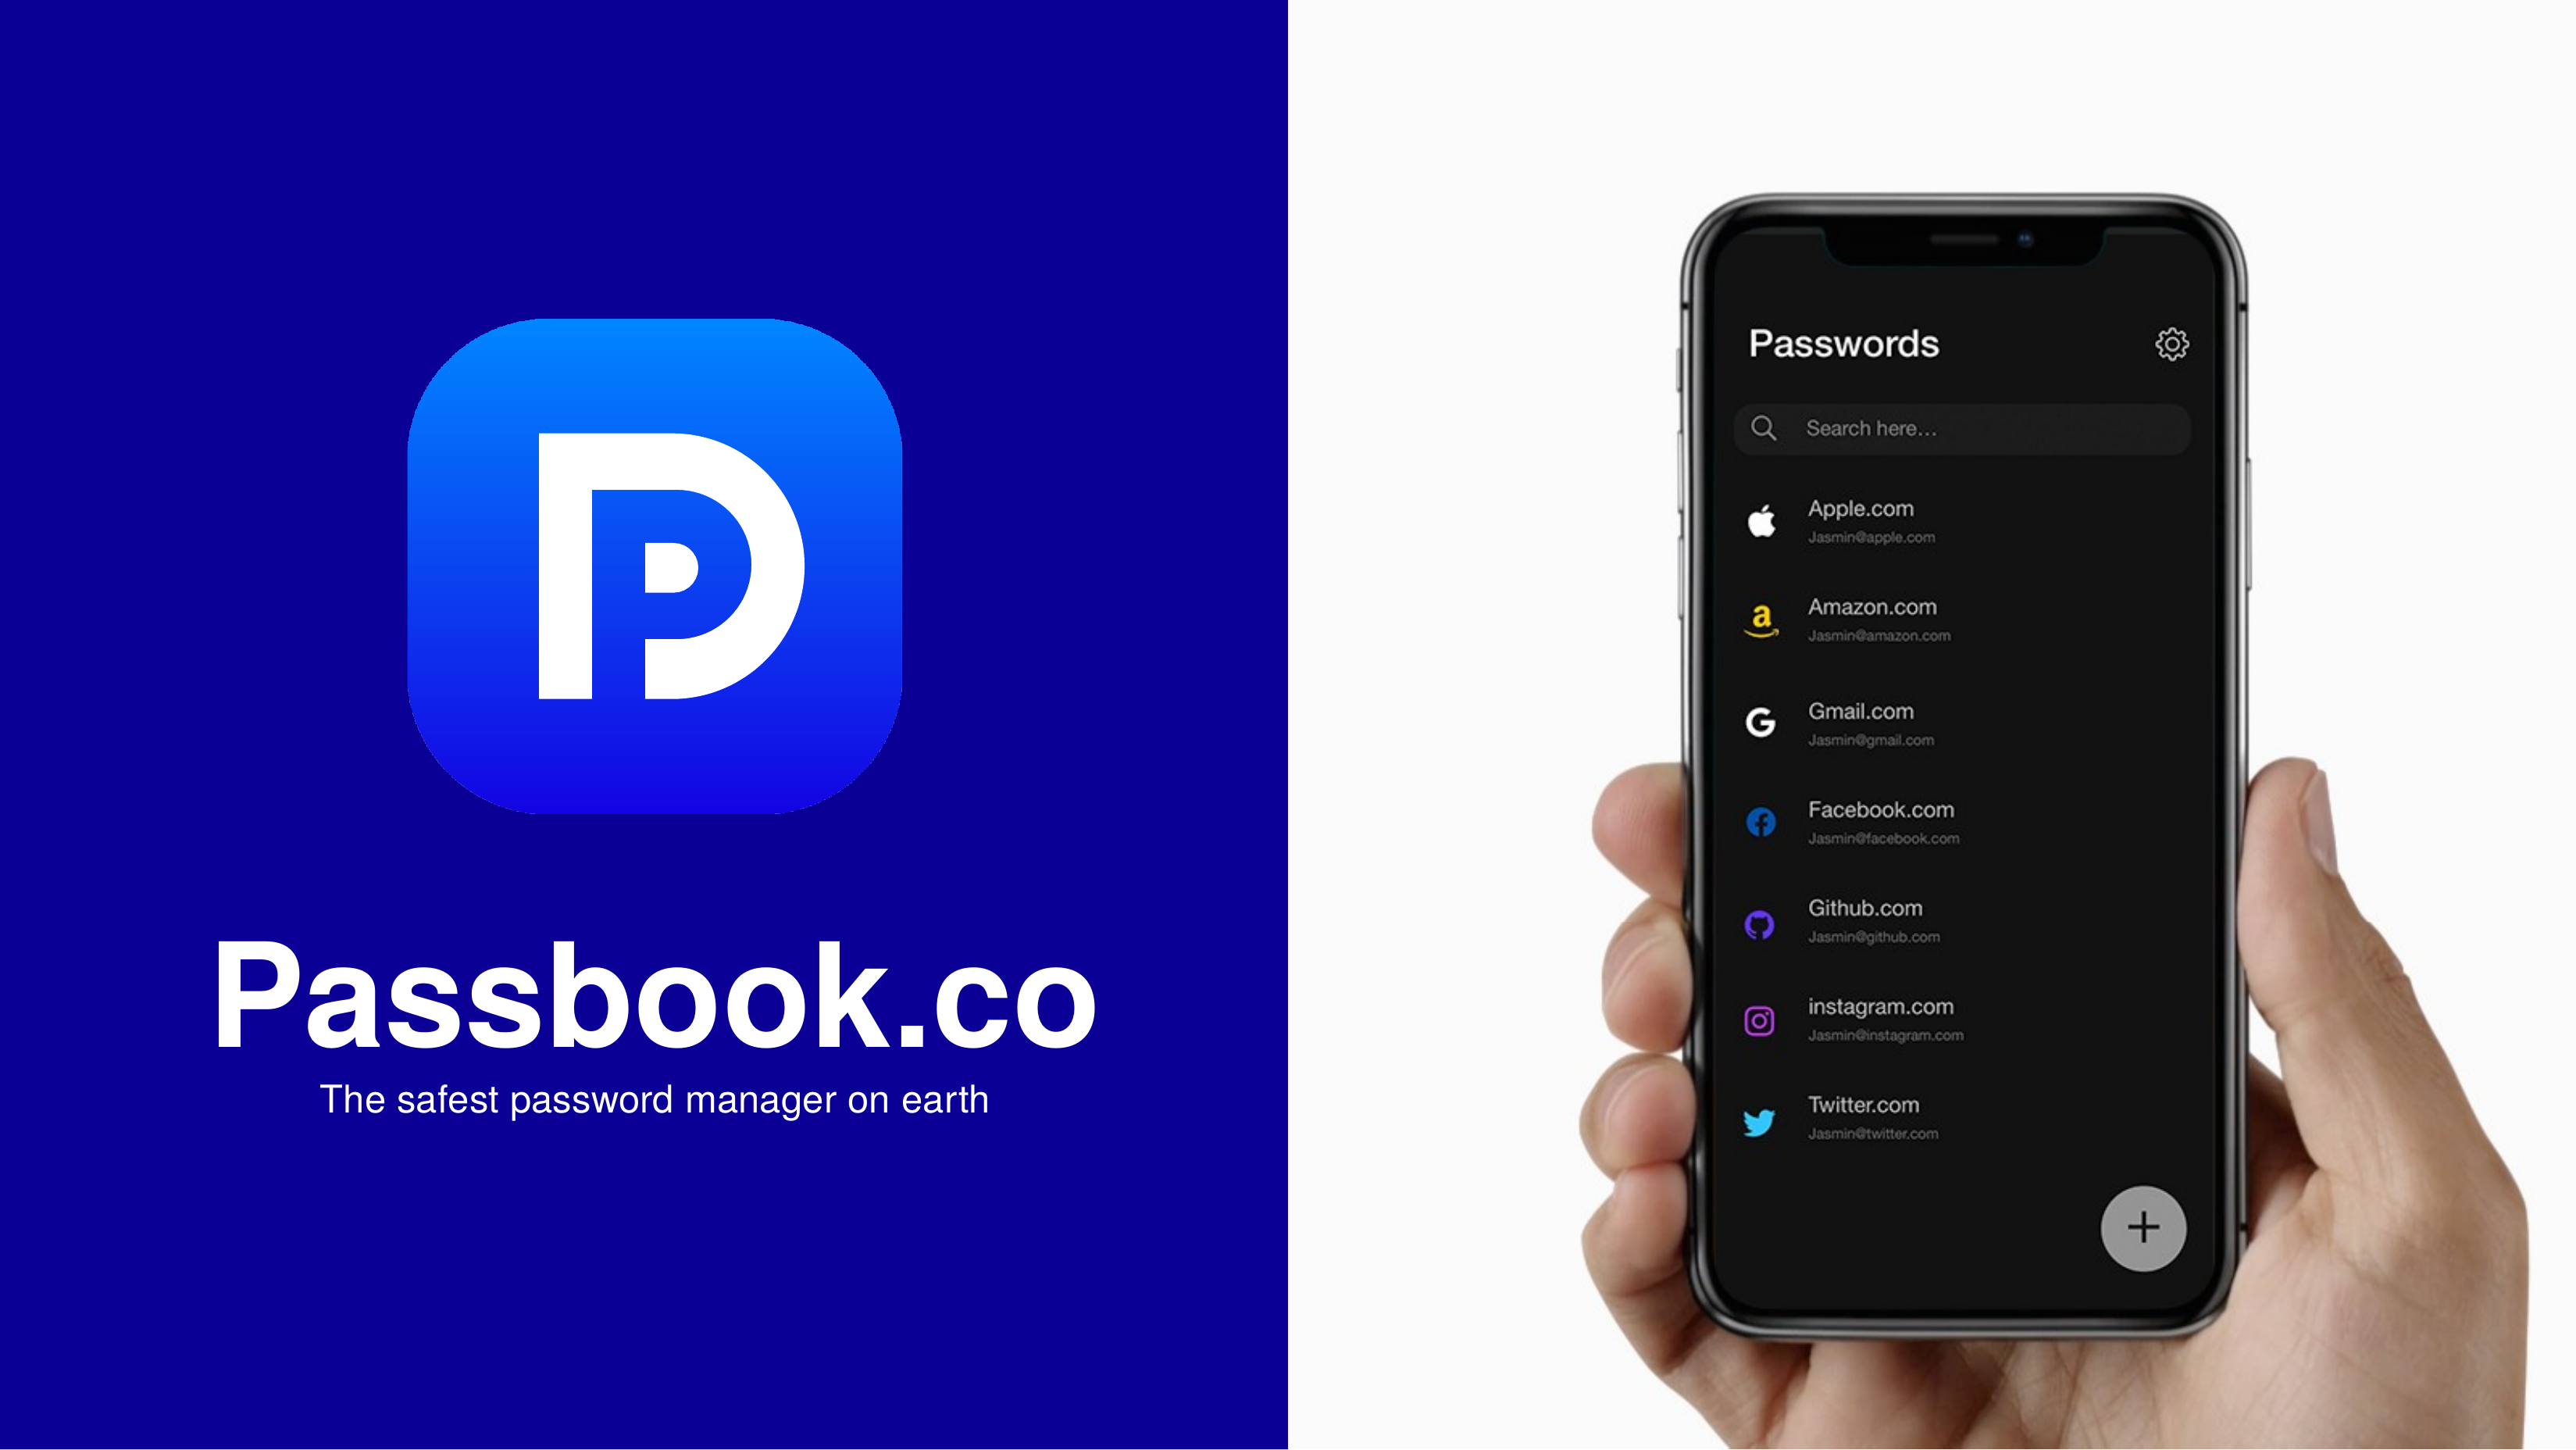

Passbook.co
The safest password manager on earth